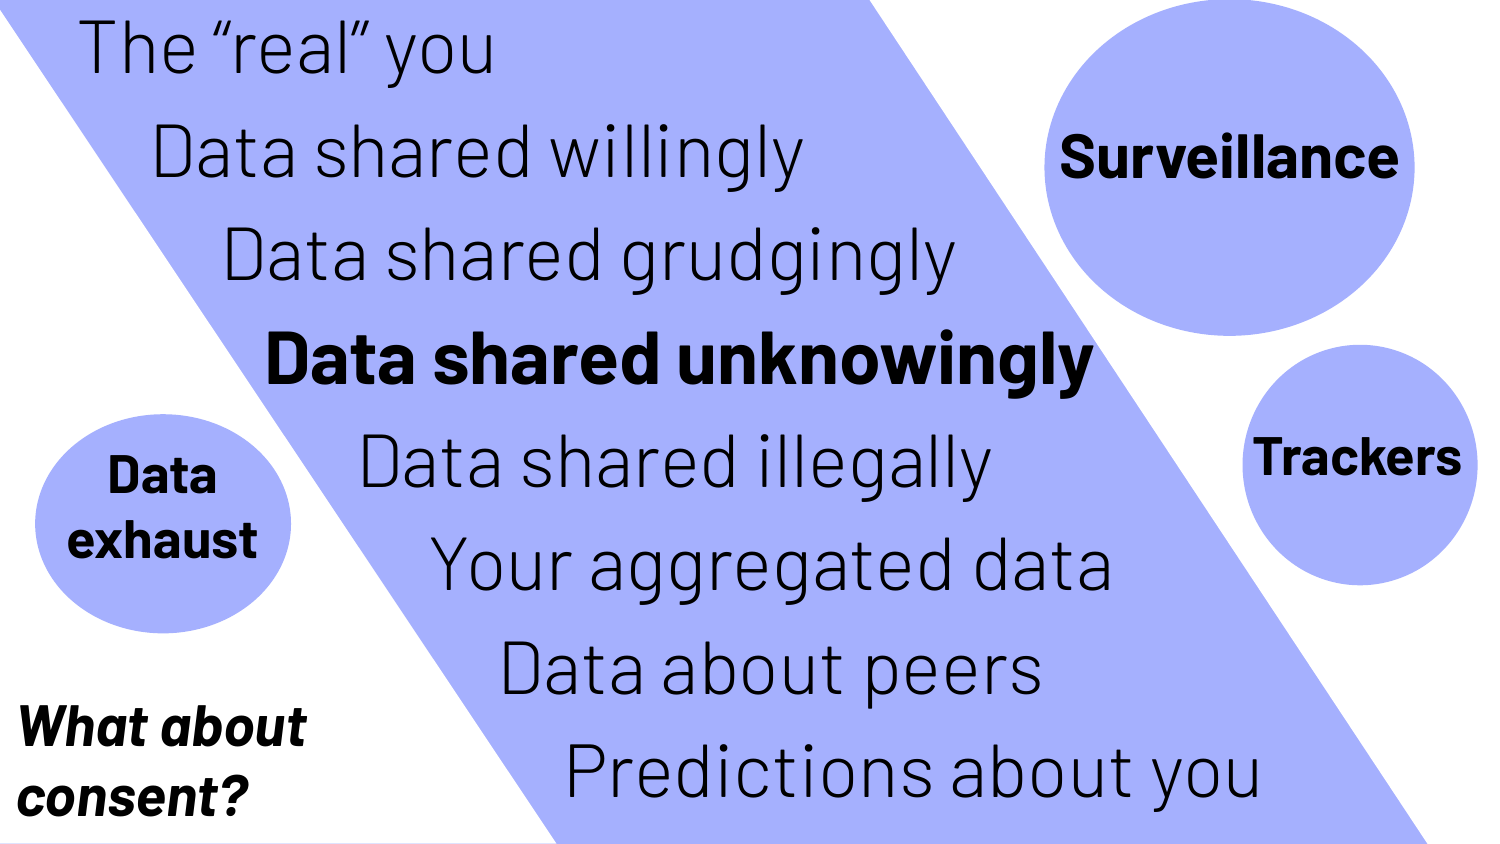

The “real” you

Surveillance
Data shared willingly

#
Data shared grudgingly

Data shared unknowingly

Trackers
Data shared illegally

Data exhaust
Your aggregated data

Data about peers

What about consent?
Predictions about you